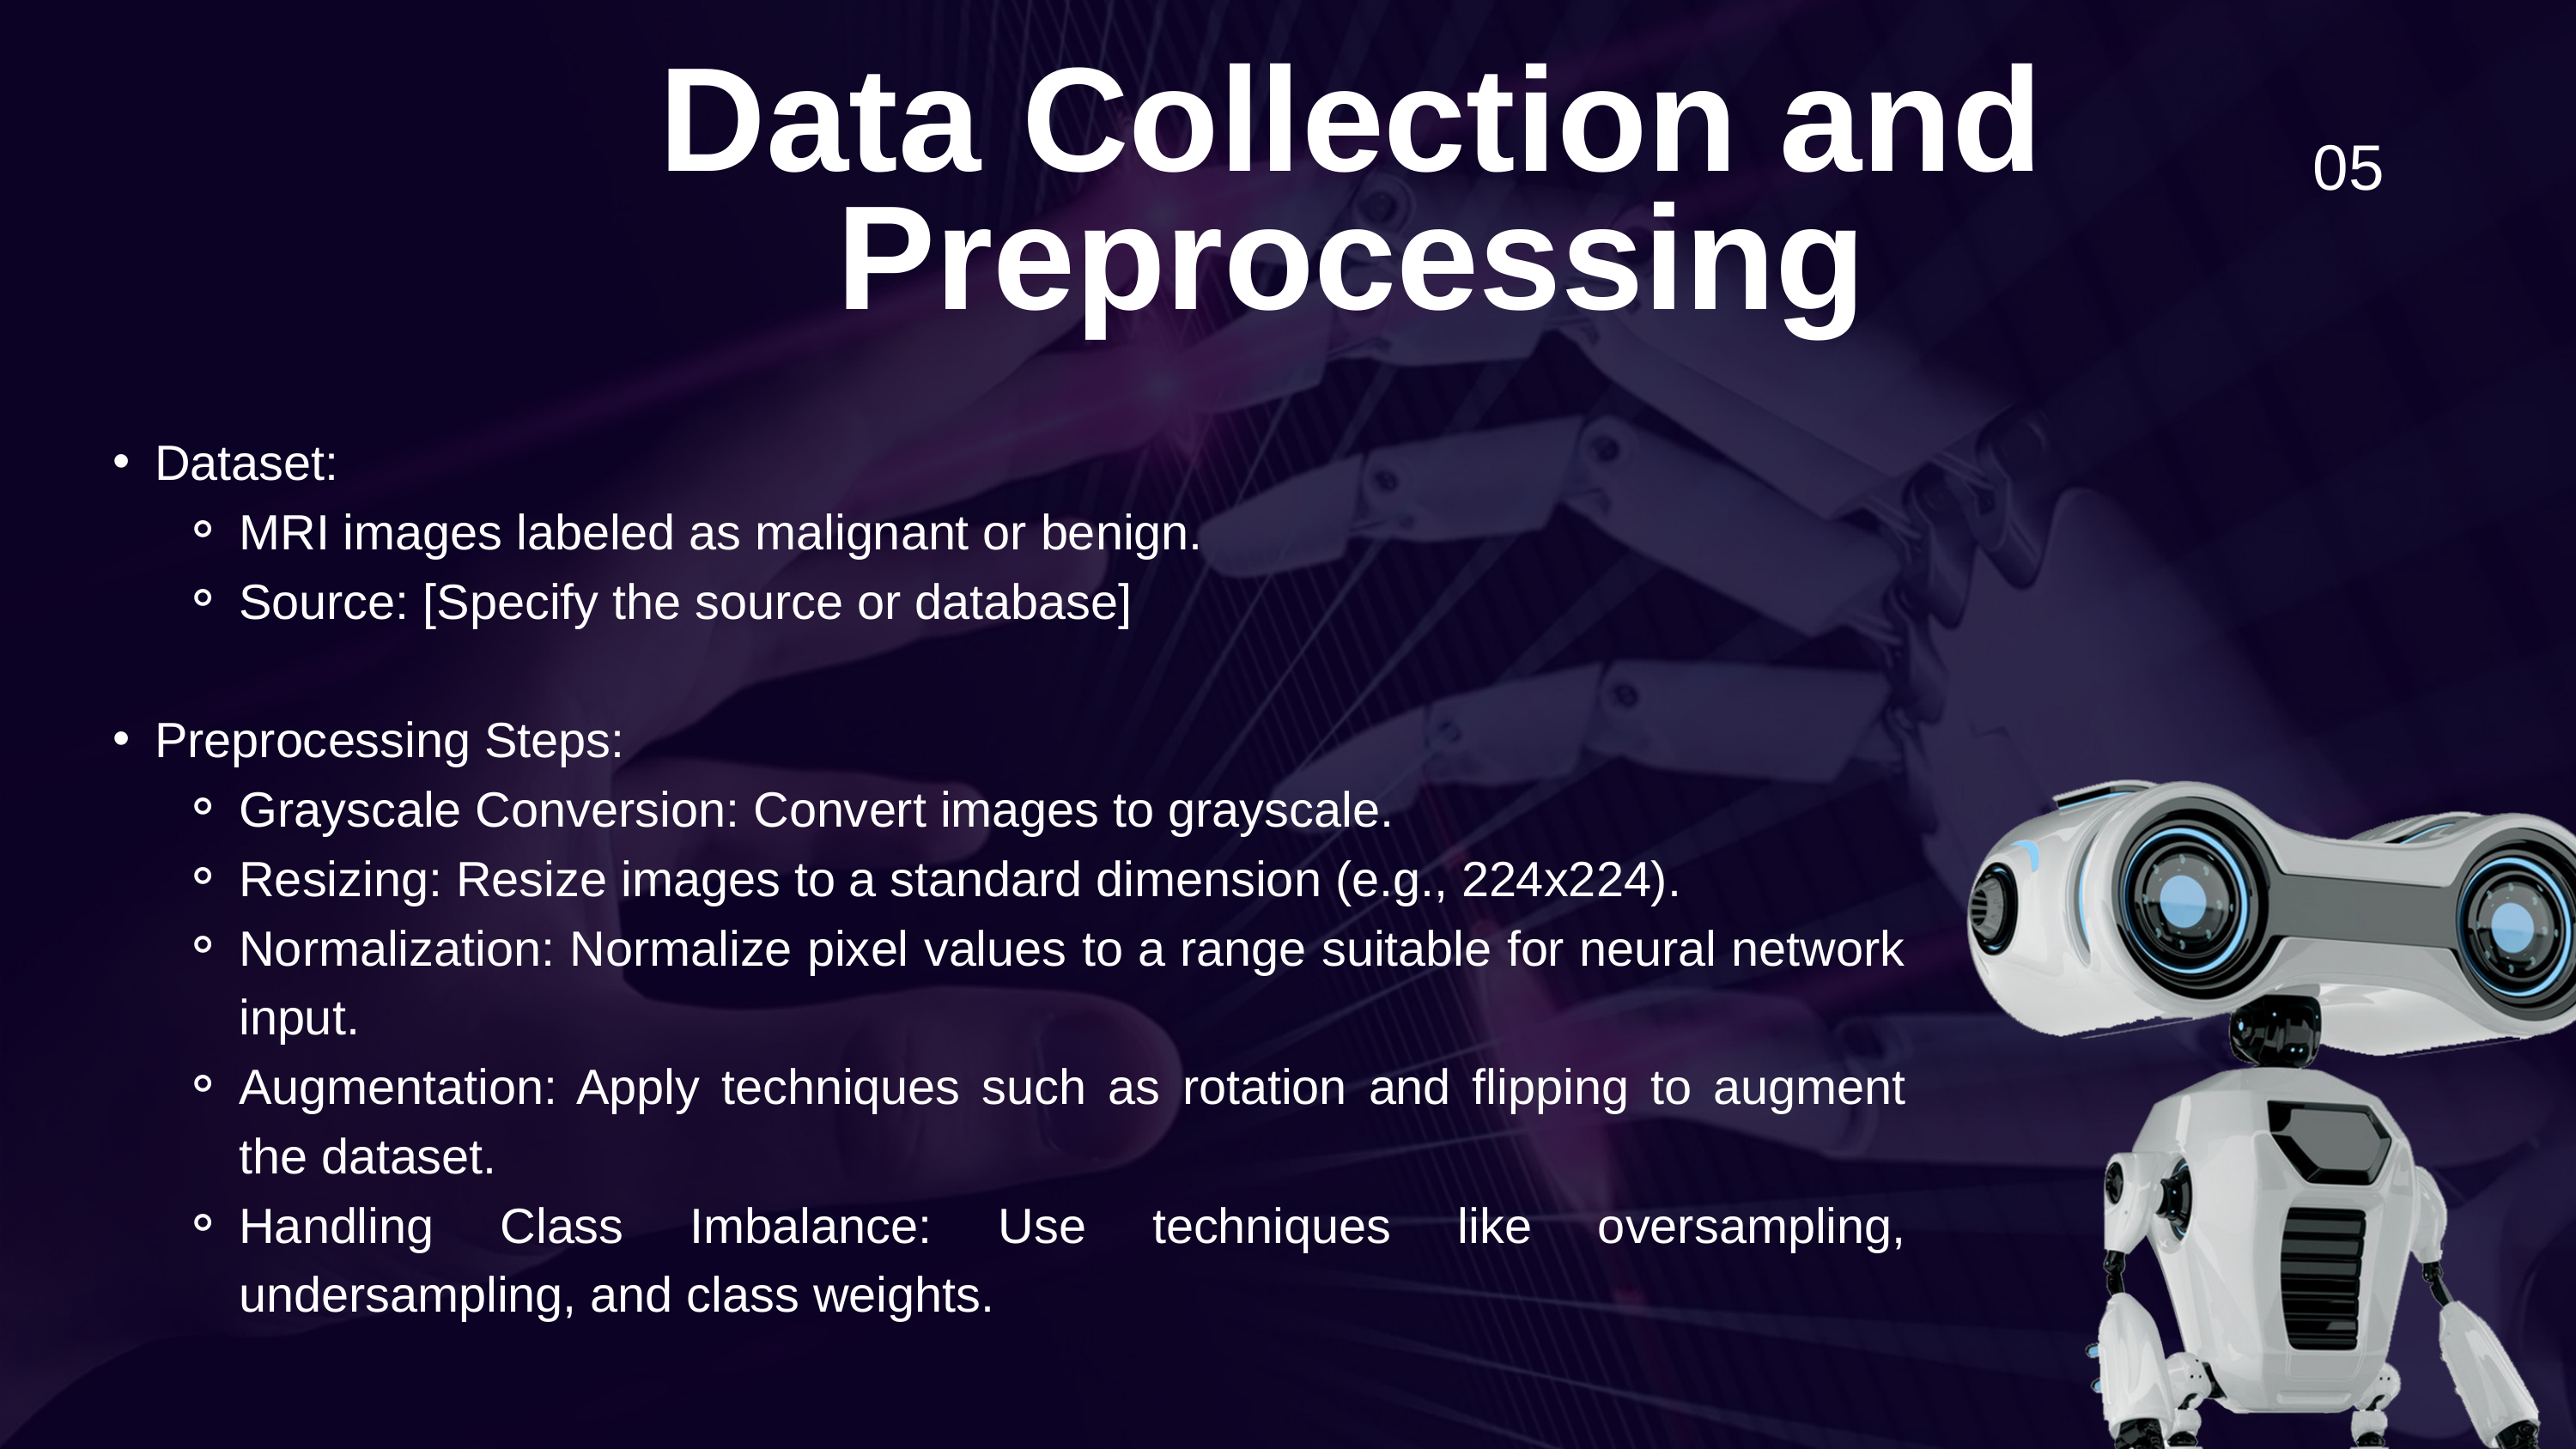

Data Collection and Preprocessing
05
Dataset:
MRI images labeled as malignant or benign.
Source: [Specify the source or database]

Preprocessing Steps:
Grayscale Conversion: Convert images to grayscale.
Resizing: Resize images to a standard dimension (e.g., 224x224).
Normalization: Normalize pixel values to a range suitable for neural network input.
Augmentation: Apply techniques such as rotation and flipping to augment the dataset.
Handling Class Imbalance: Use techniques like oversampling, undersampling, and class weights.